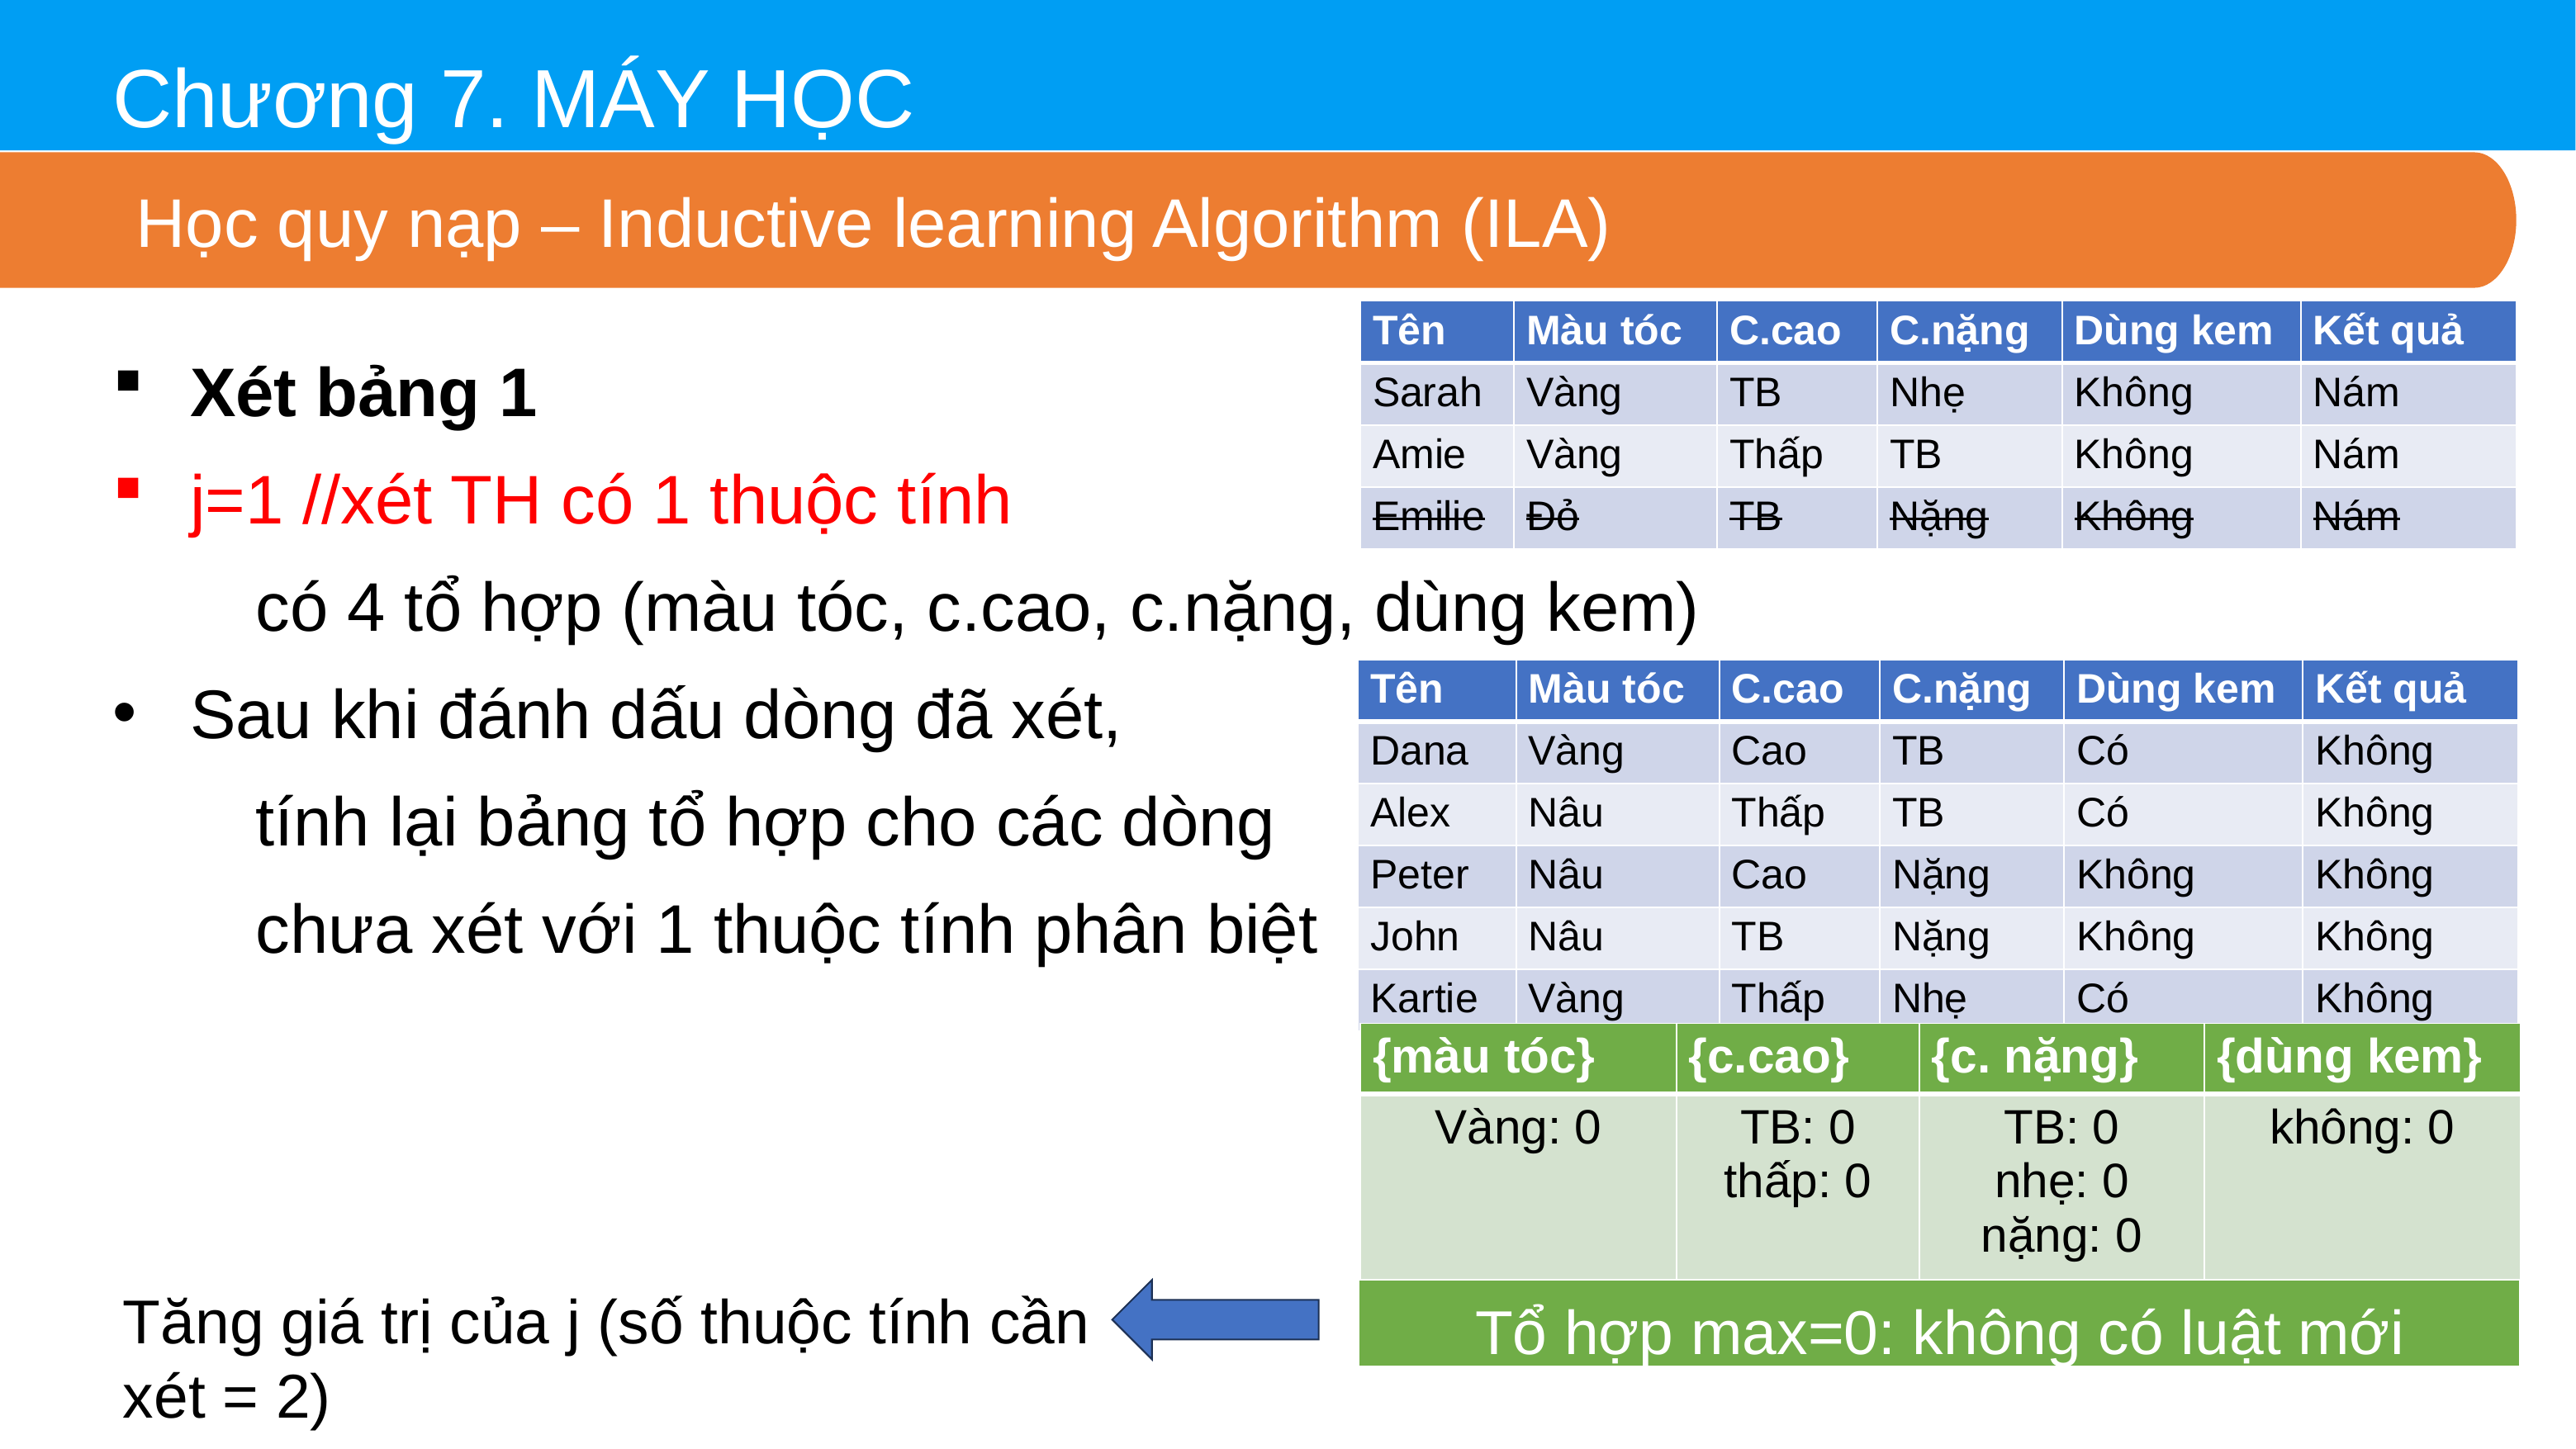

Chương 7. MÁY HỌC
Học quy nạp – Inductive learning Algorithm (ILA)
| Tên | Màu tóc | C.cao | C.nặng | Dùng kem | Kết quả |
| --- | --- | --- | --- | --- | --- |
| Sarah | Vàng | TB | Nhẹ | Không | Nám |
| Amie | Vàng | Thấp | TB | Không | Nám |
| Emilie | Đỏ | TB | Nặng | Không | Nám |
Xét bảng 1
j=1 //xét TH có 1 thuộc tính
	 có 4 tổ hợp (màu tóc, c.cao, c.nặng, dùng kem)
Sau khi đánh dấu dòng đã xét,
	 tính lại bảng tổ hợp cho các dòng
	 chưa xét với 1 thuộc tính phân biệt
| Tên | Màu tóc | C.cao | C.nặng | Dùng kem | Kết quả |
| --- | --- | --- | --- | --- | --- |
| Dana | Vàng | Cao | TB | Có | Không |
| Alex | Nâu | Thấp | TB | Có | Không |
| Peter | Nâu | Cao | Nặng | Không | Không |
| John | Nâu | TB | Nặng | Không | Không |
| Kartie | Vàng | Thấp | Nhẹ | Có | Không |
| {màu tóc} | {c.cao} | {c. nặng} | {dùng kem} |
| --- | --- | --- | --- |
| Vàng: 0 | TB: 0 thấp: 0 | TB: 0 nhẹ: 0 nặng: 0 | không: 0 |
Tổ hợp max=0: không có luật mới
Tăng giá trị của j (số thuộc tính cần xét = 2)